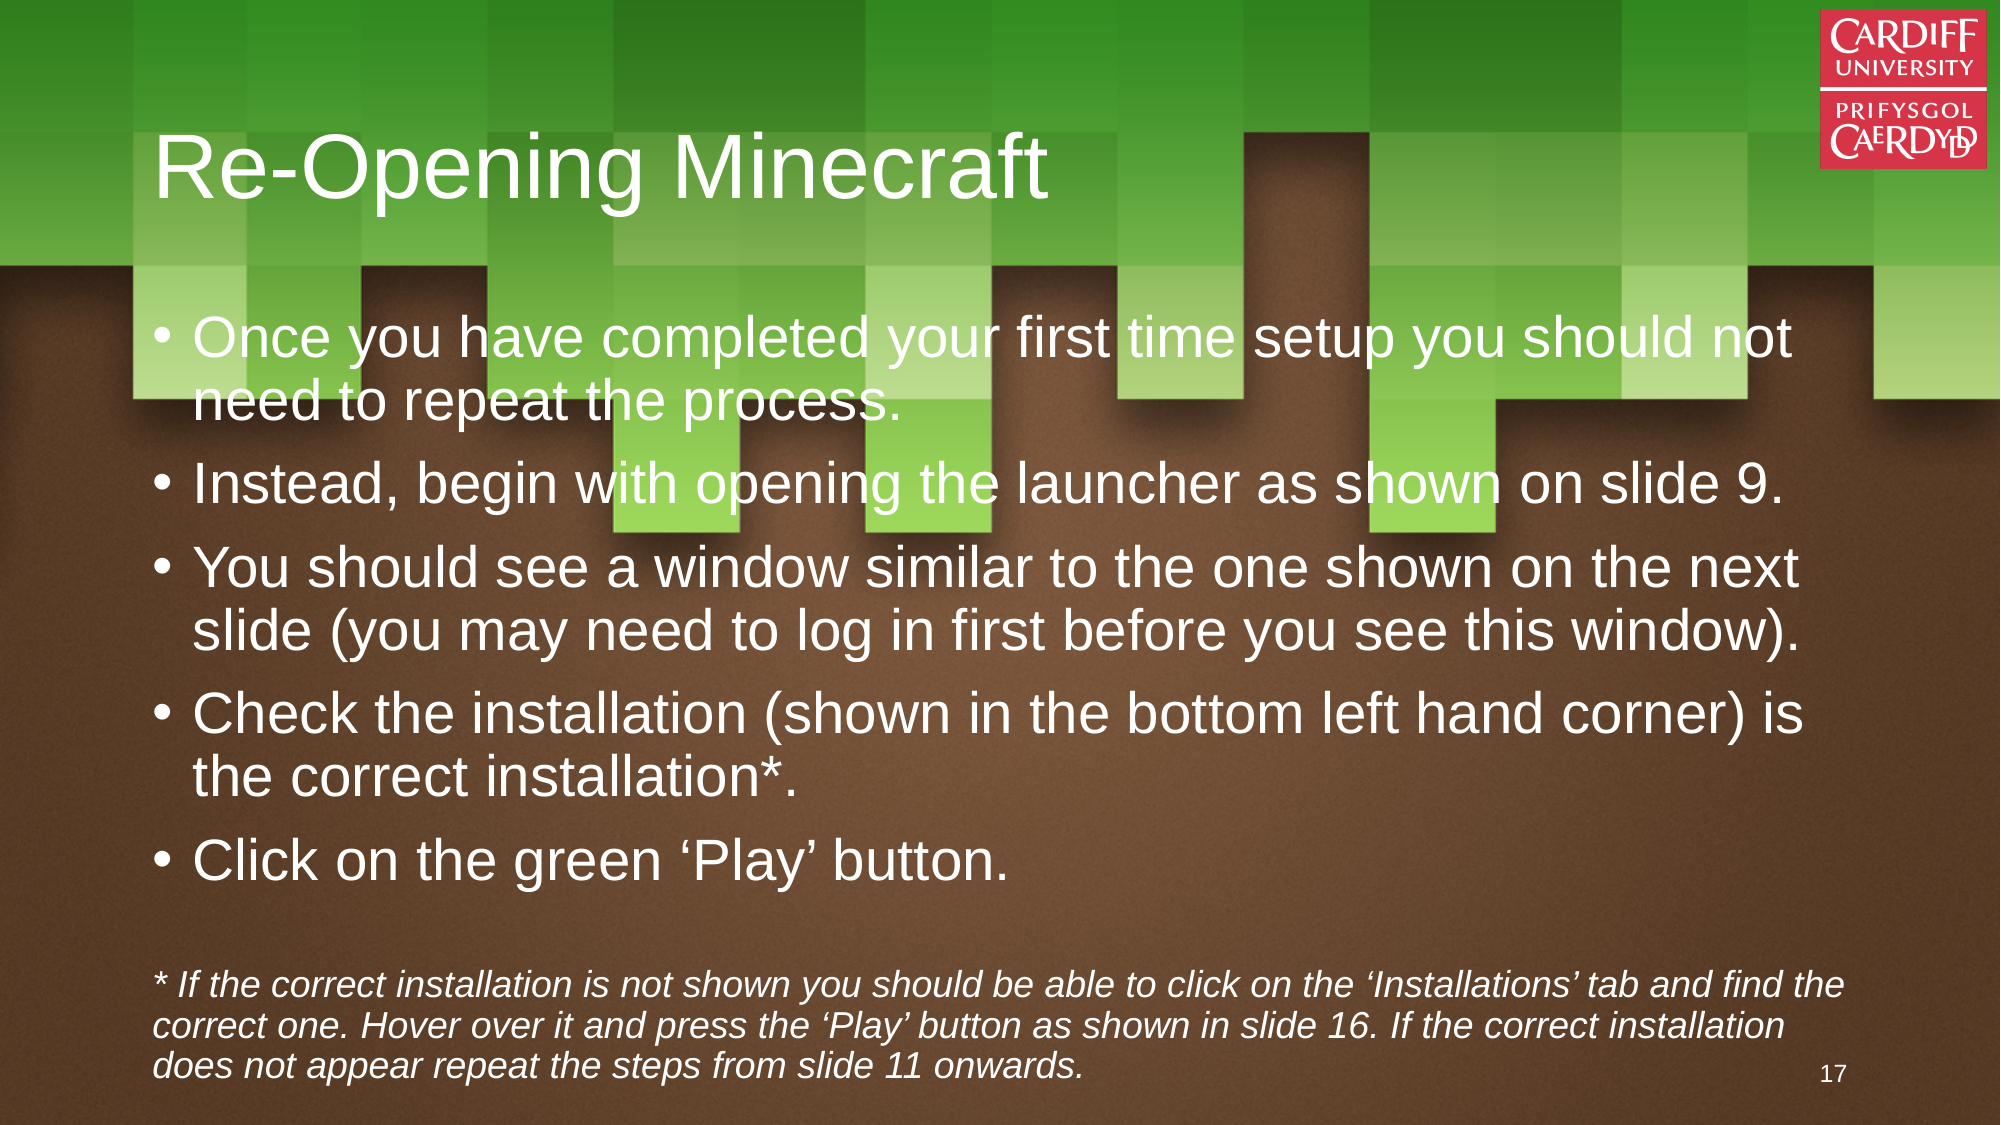

# Re-Opening Minecraft
Once you have completed your first time setup you should not need to repeat the process.
Instead, begin with opening the launcher as shown on slide 9.
You should see a window similar to the one shown on the next slide (you may need to log in first before you see this window).
Check the installation (shown in the bottom left hand corner) is the correct installation*.
Click on the green ‘Play’ button.

* If the correct installation is not shown you should be able to click on the ‘Installations’ tab and find the correct one. Hover over it and press the ‘Play’ button as shown in slide 16. If the correct installation does not appear repeat the steps from slide 11 onwards.
17